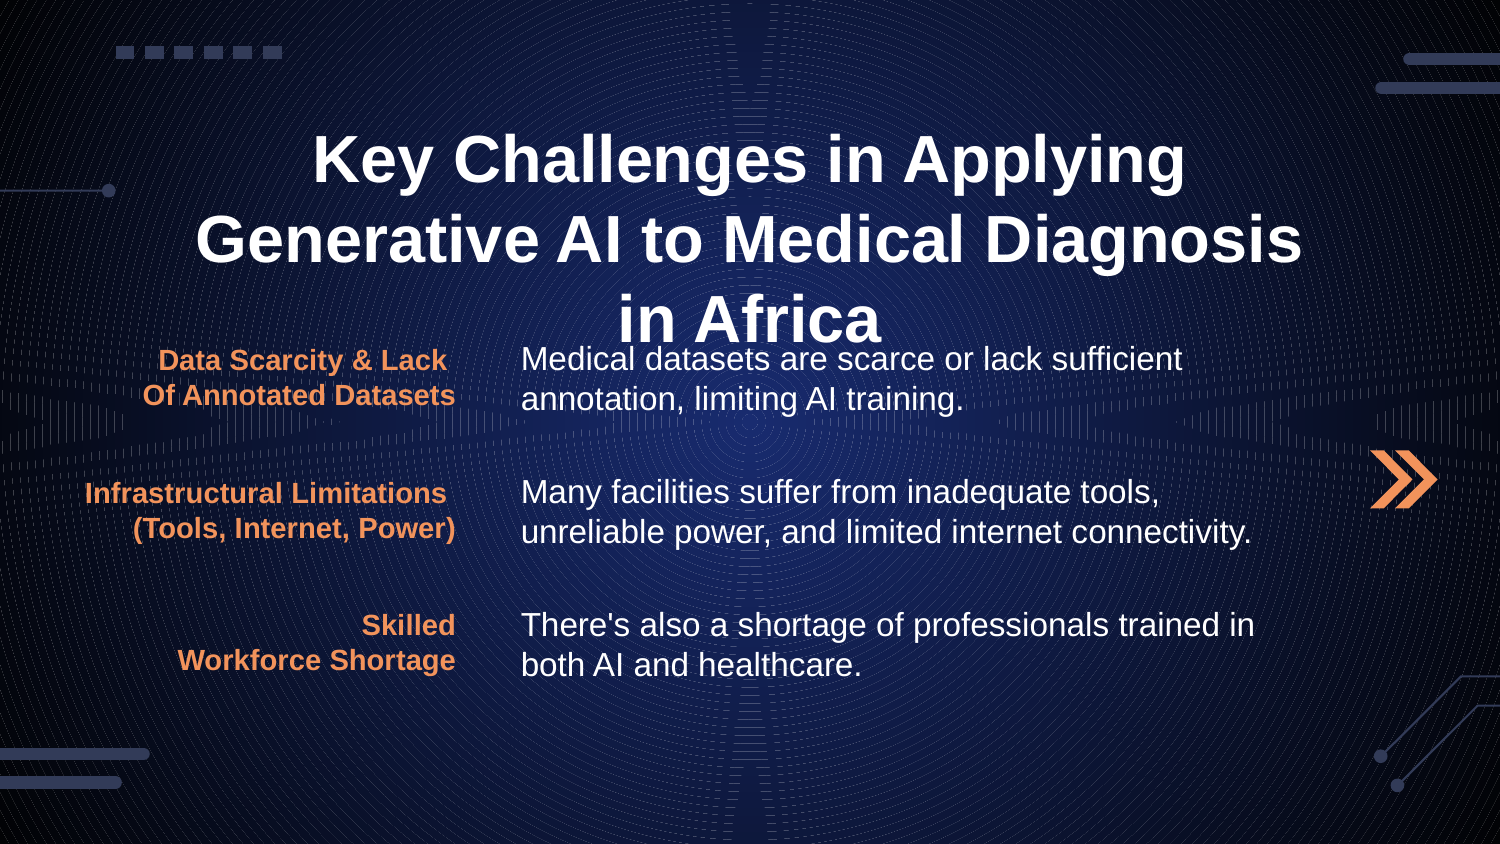

# Key Challenges in Applying Generative AI to Medical Diagnosis in Africa
Medical datasets are scarce or lack sufficient annotation, limiting AI training.
Data Scarcity & Lack
Of Annotated Datasets

Many facilities suffer from inadequate tools, unreliable power, and limited internet connectivity.
Infrastructural Limitations
(Tools, Internet, Power)
There's also a shortage of professionals trained in both AI and healthcare.
	Skilled Workforce Shortage